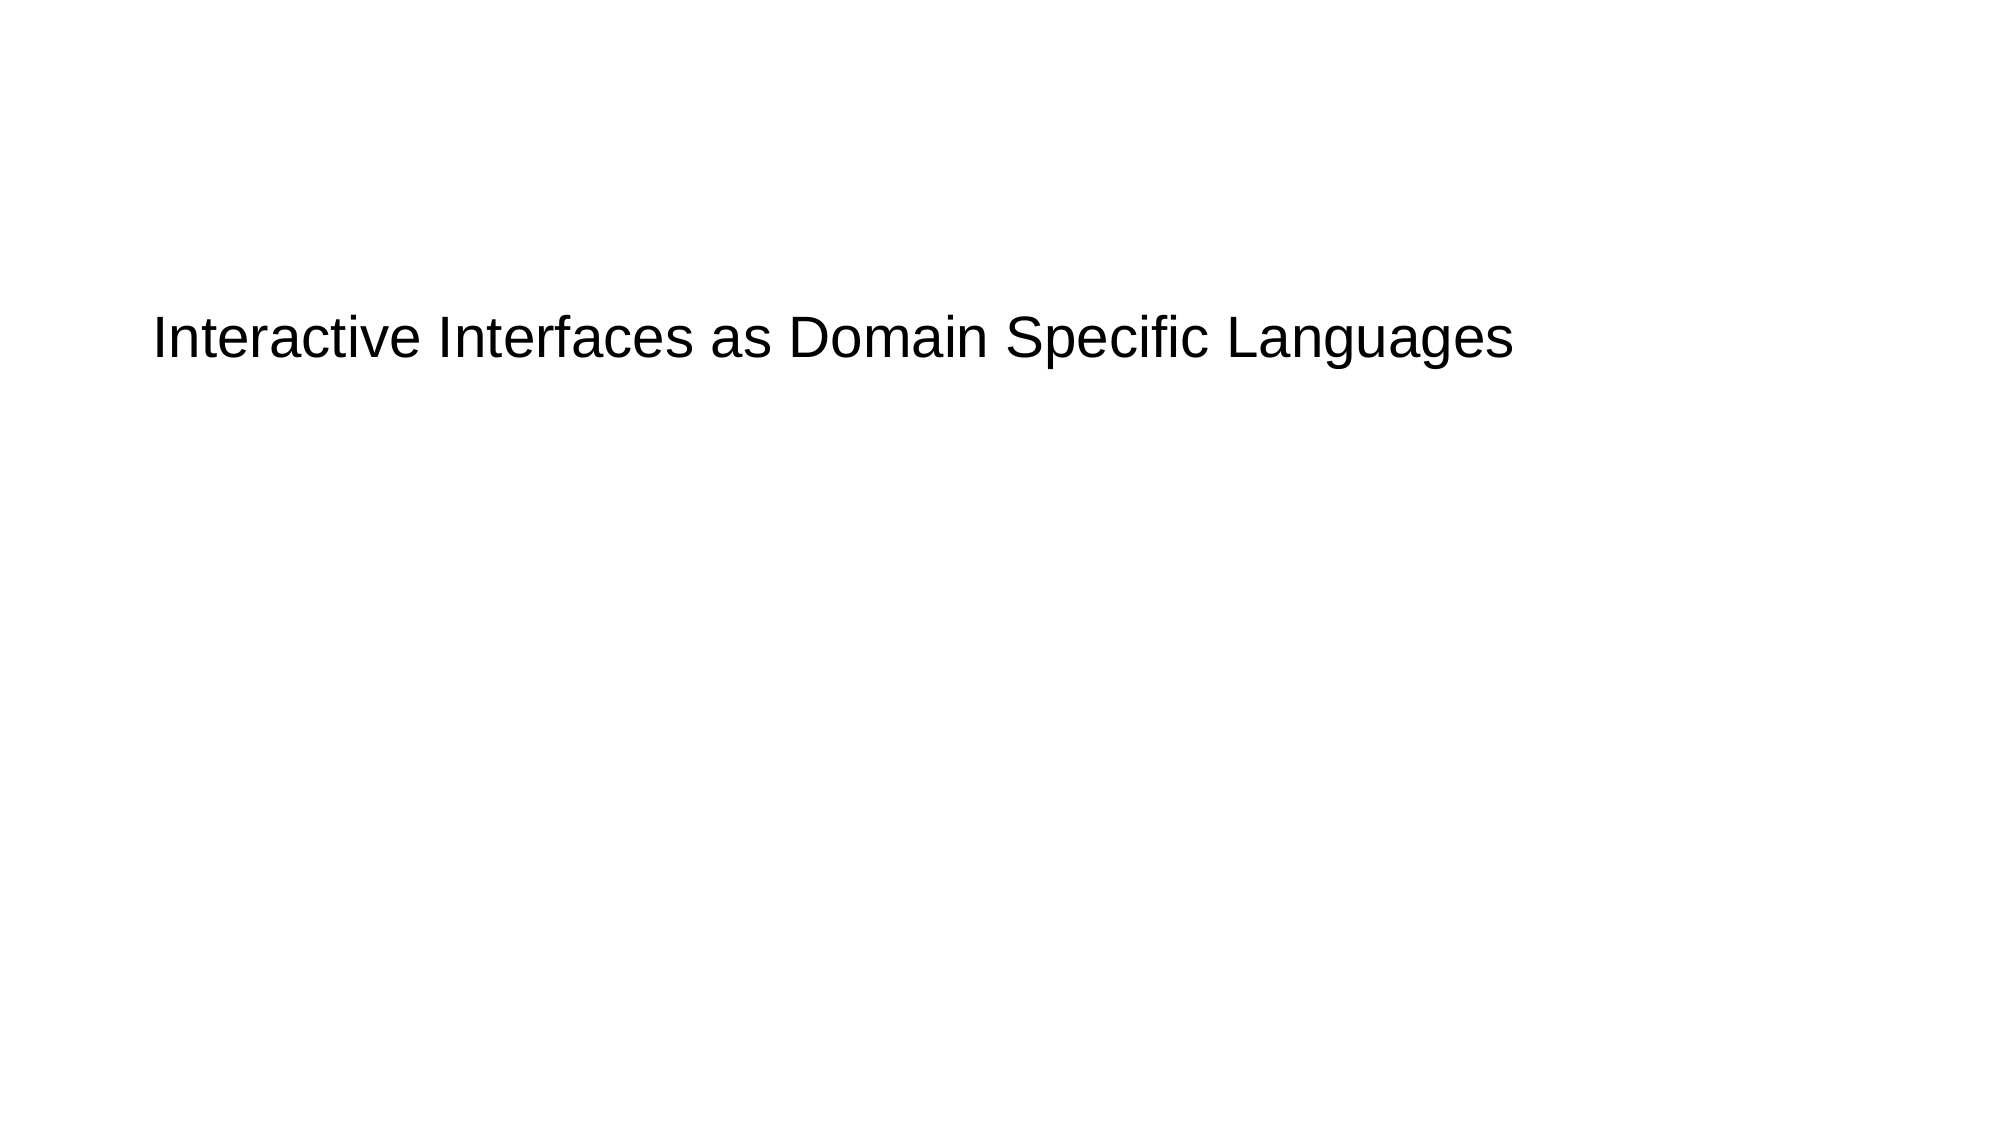

#
Interactive Interfaces as Domain Specific Languages